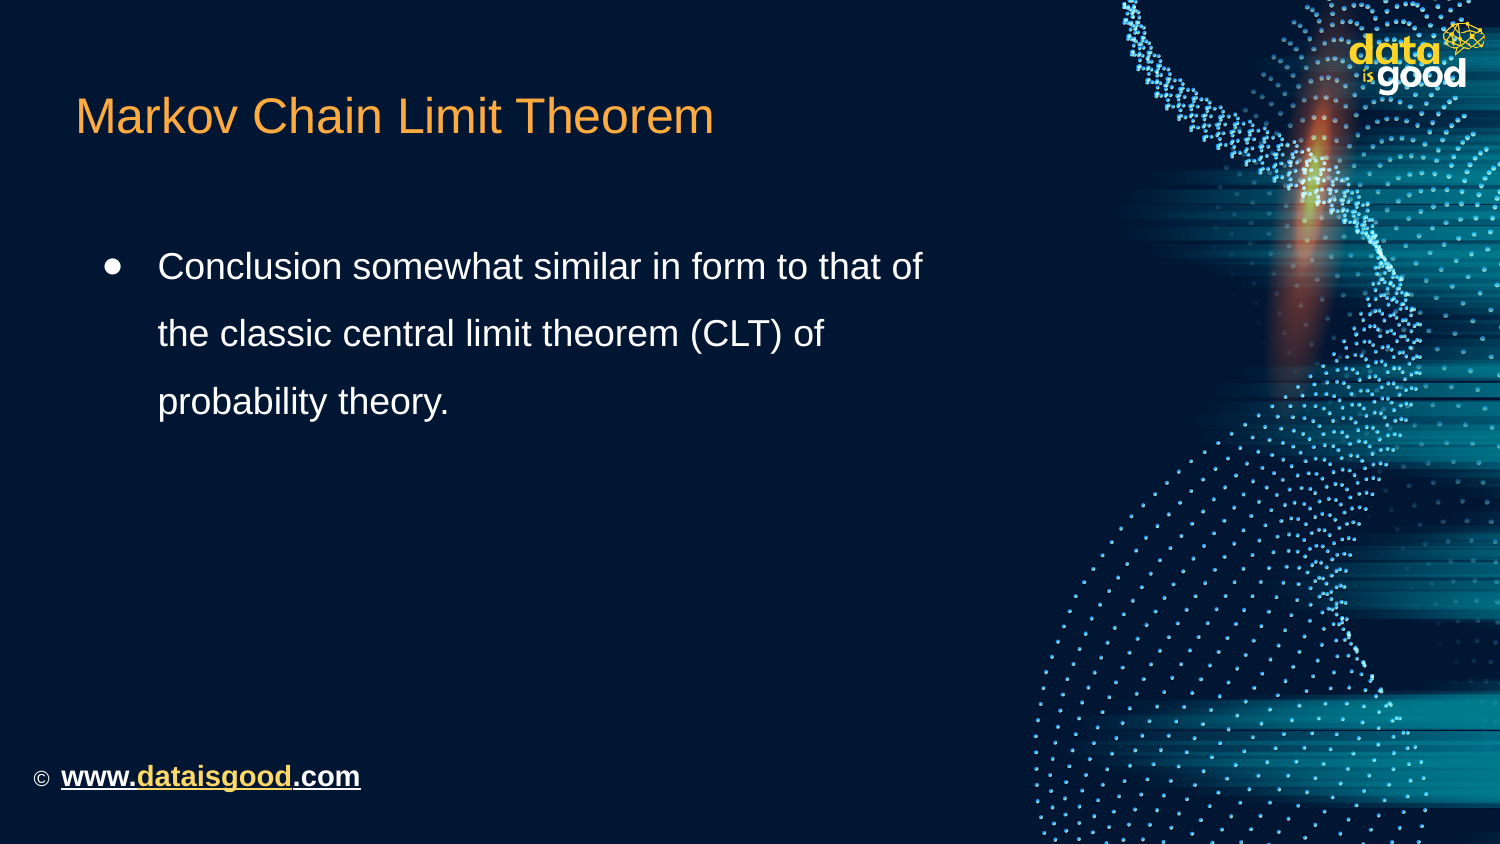

# Markov Chain Limit Theorem
Conclusion somewhat similar in form to that of the classic central limit theorem (CLT) of probability theory.